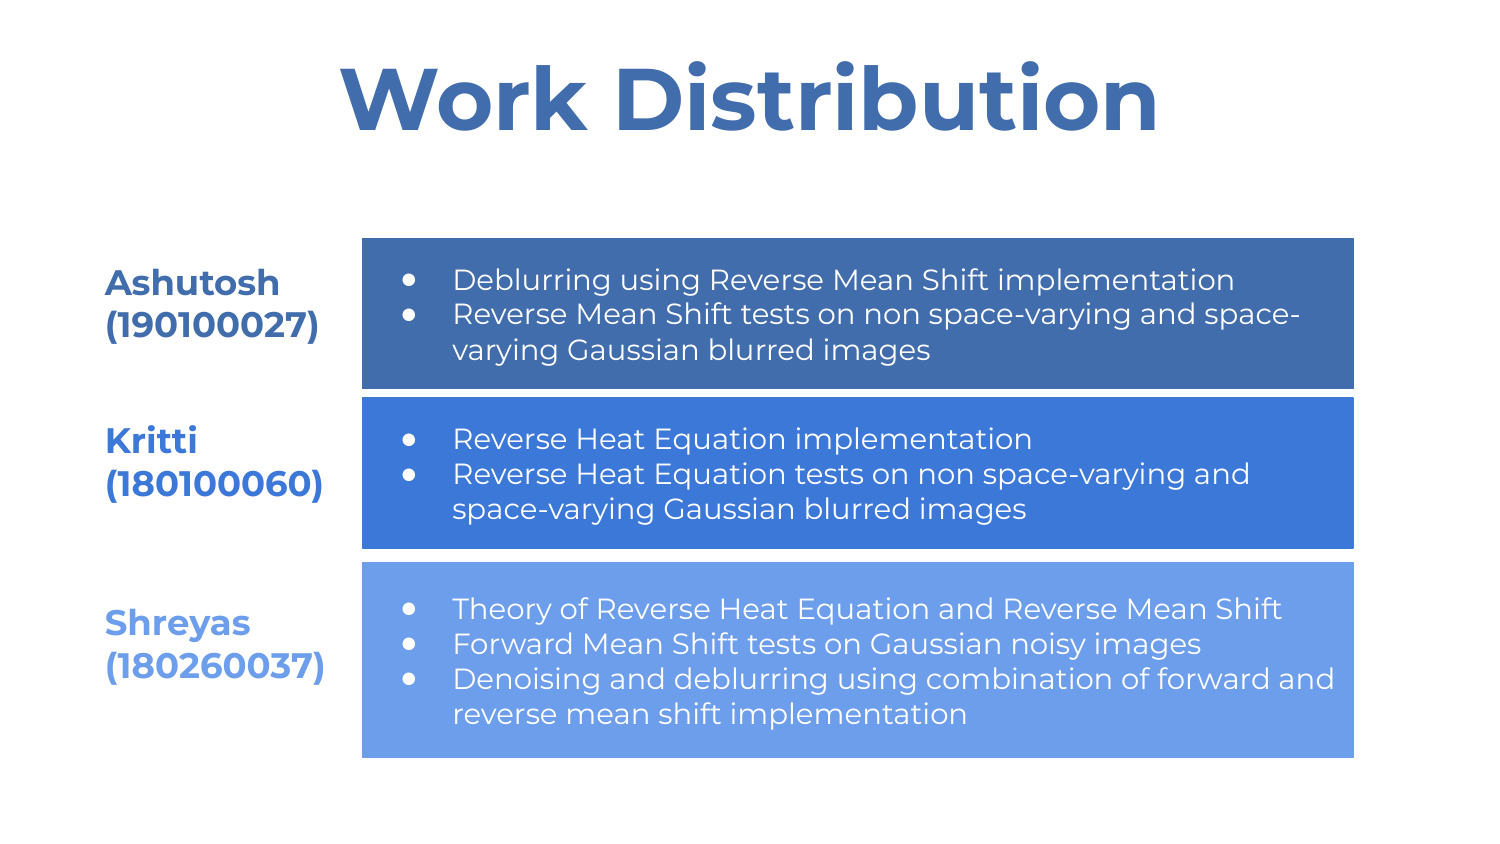

# Work Distribution
Deblurring using Reverse Mean Shift implementation
Reverse Mean Shift tests on non space-varying and space-varying Gaussian blurred images
Ashutosh
(190100027)
Reverse Heat Equation implementation
Reverse Heat Equation tests on non space-varying and space-varying Gaussian blurred images
Kritti
(180100060)
Theory of Reverse Heat Equation and Reverse Mean Shift
Forward Mean Shift tests on Gaussian noisy images
Denoising and deblurring using combination of forward and reverse mean shift implementation
Shreyas
(180260037)